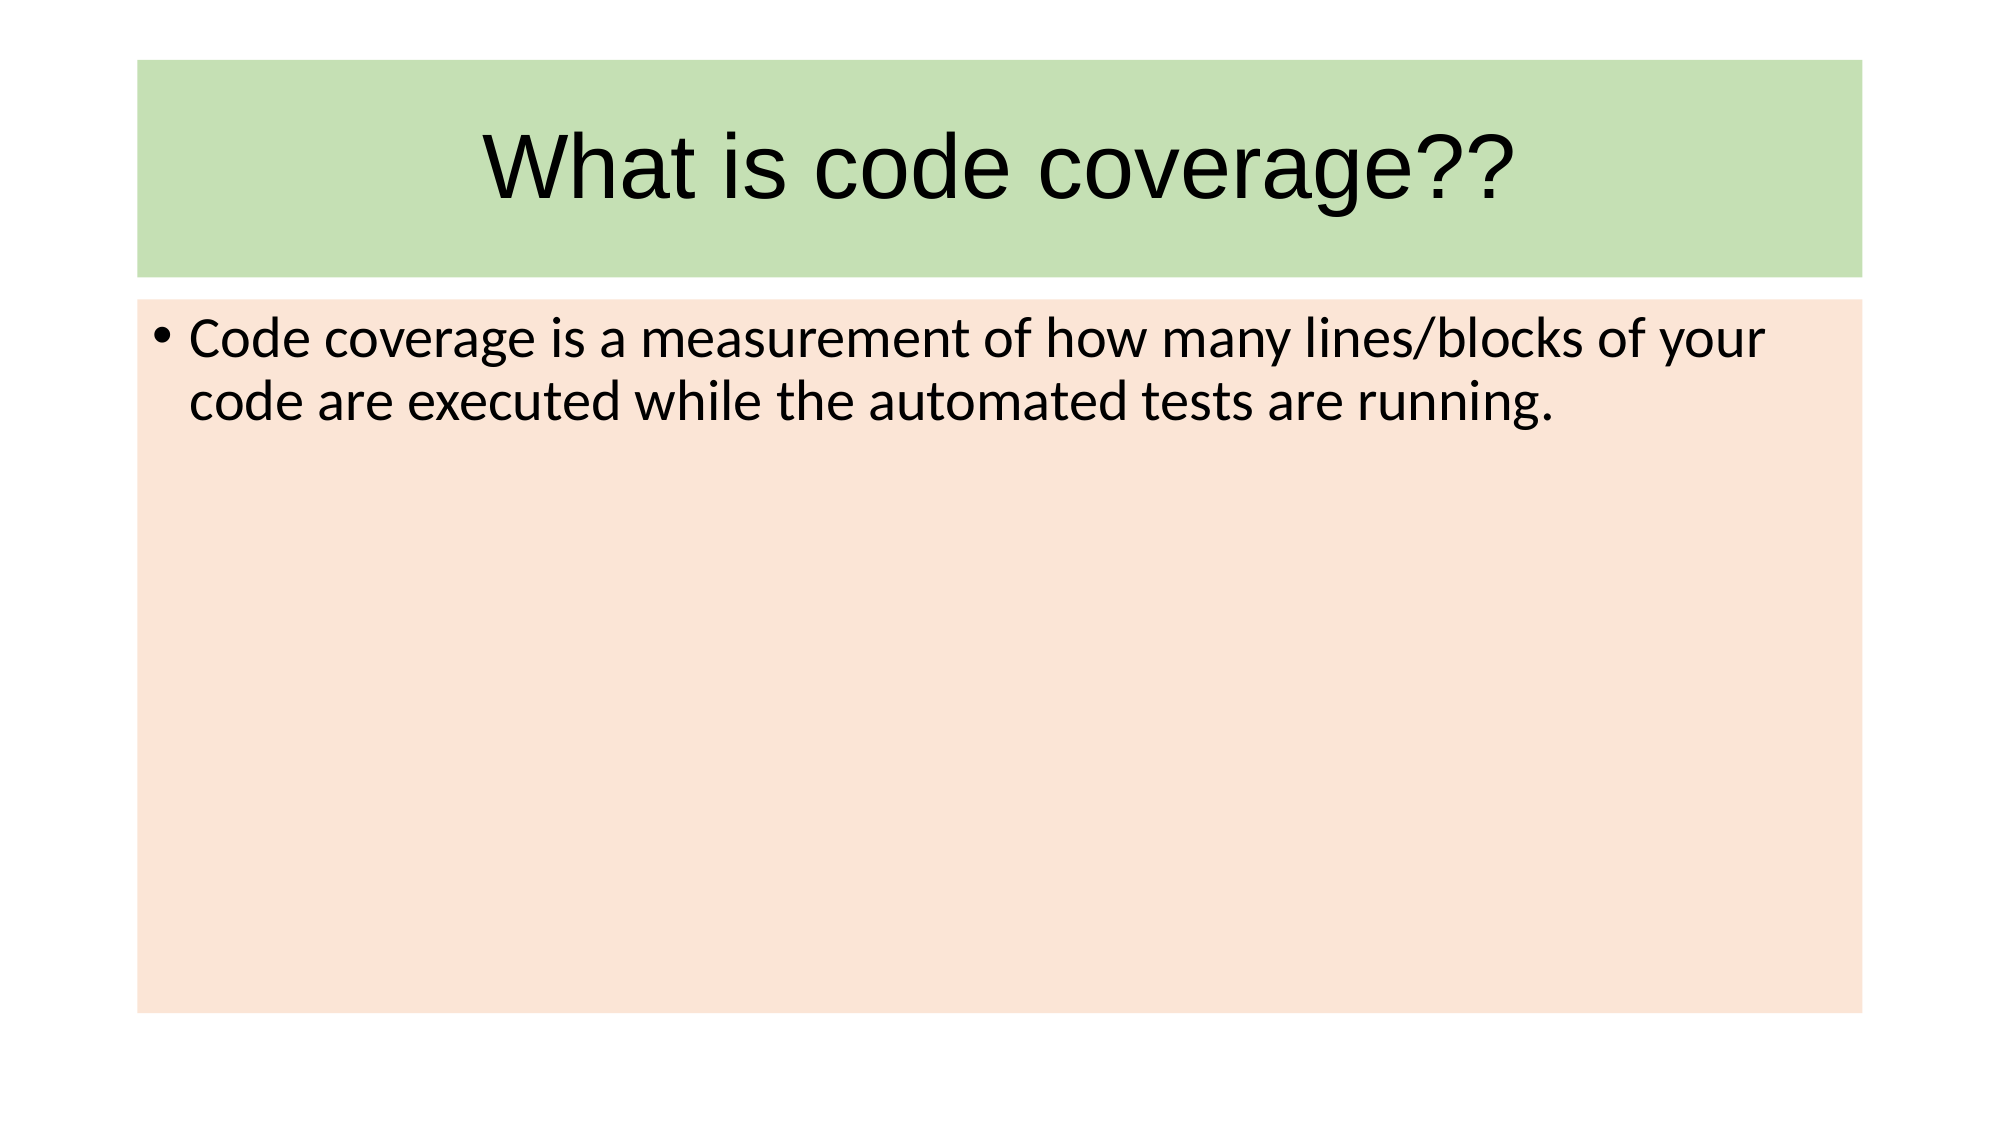

# What is code coverage??
Code coverage is a measurement of how many lines/blocks of your code are executed while the automated tests are running.